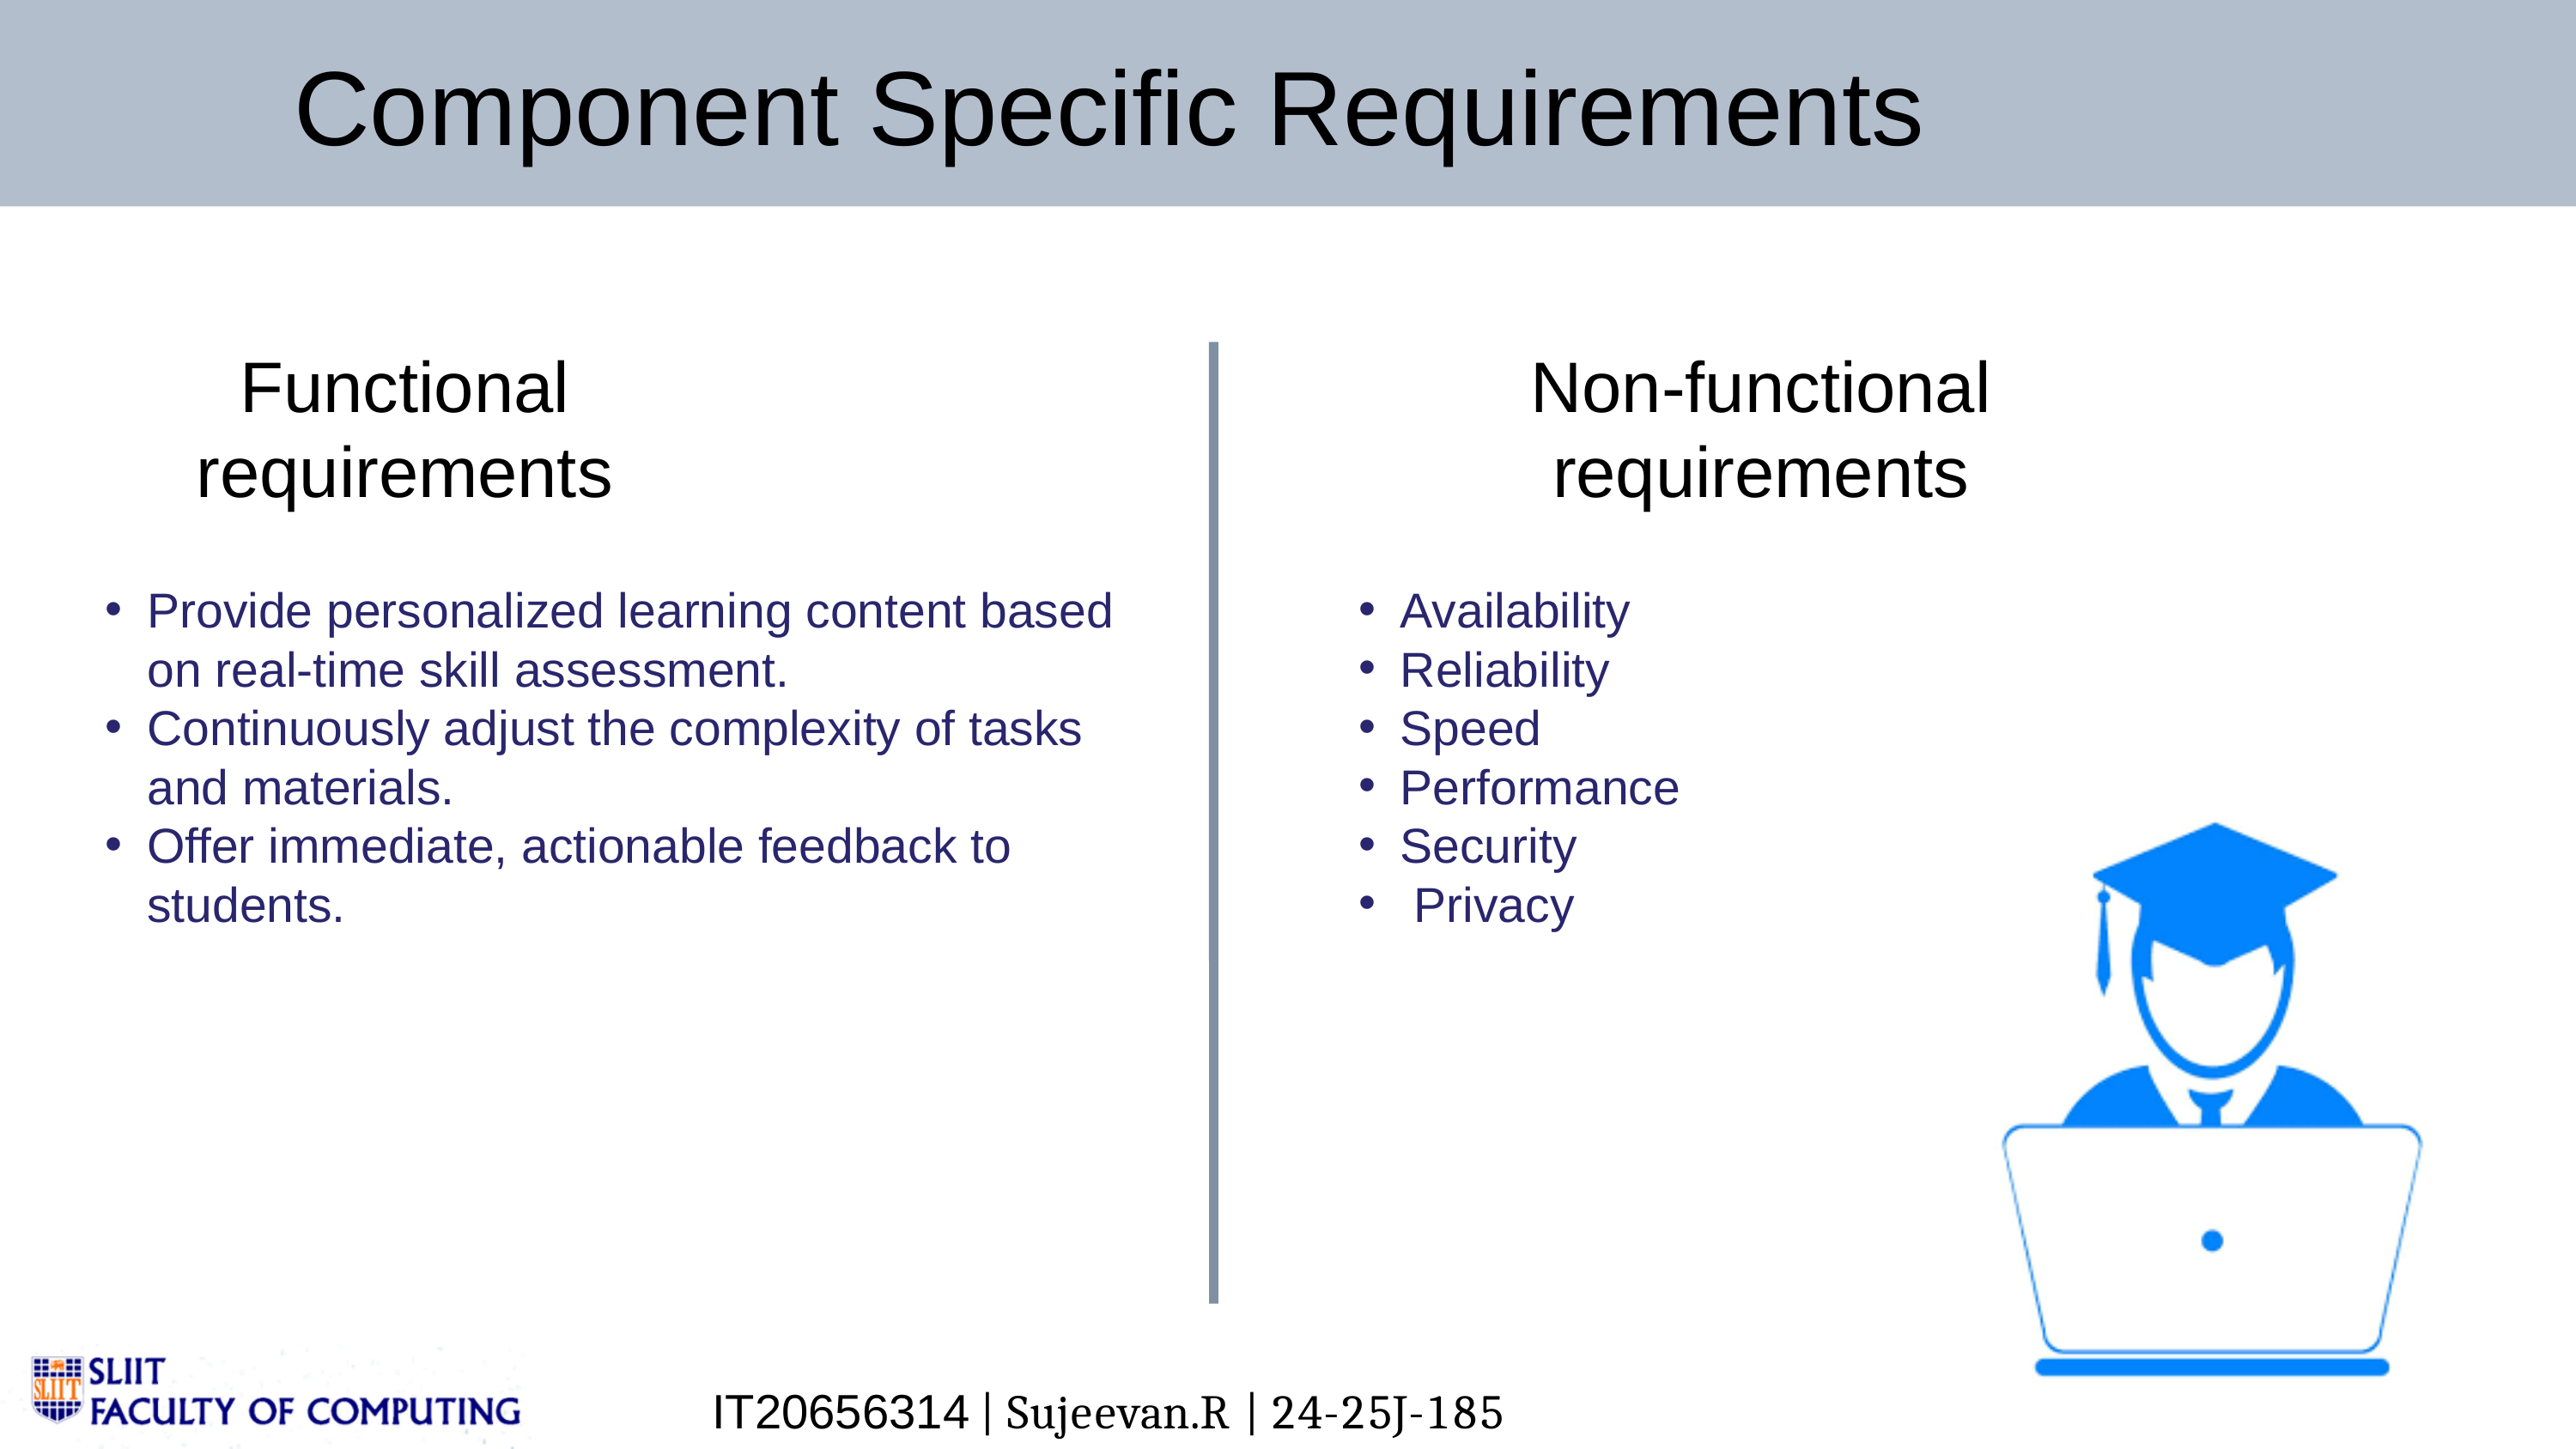

Component Specific Requirements
Functional requirements
Non-functional requirements

Provide personalized learning content based on real-time skill assessment.
Continuously adjust the complexity of tasks and materials.
Offer immediate, actionable feedback to students.

Availability
Reliability
Speed
Performance
Security
 Privacy

IT20656314 | Sujeevan.R | 24-25J-185